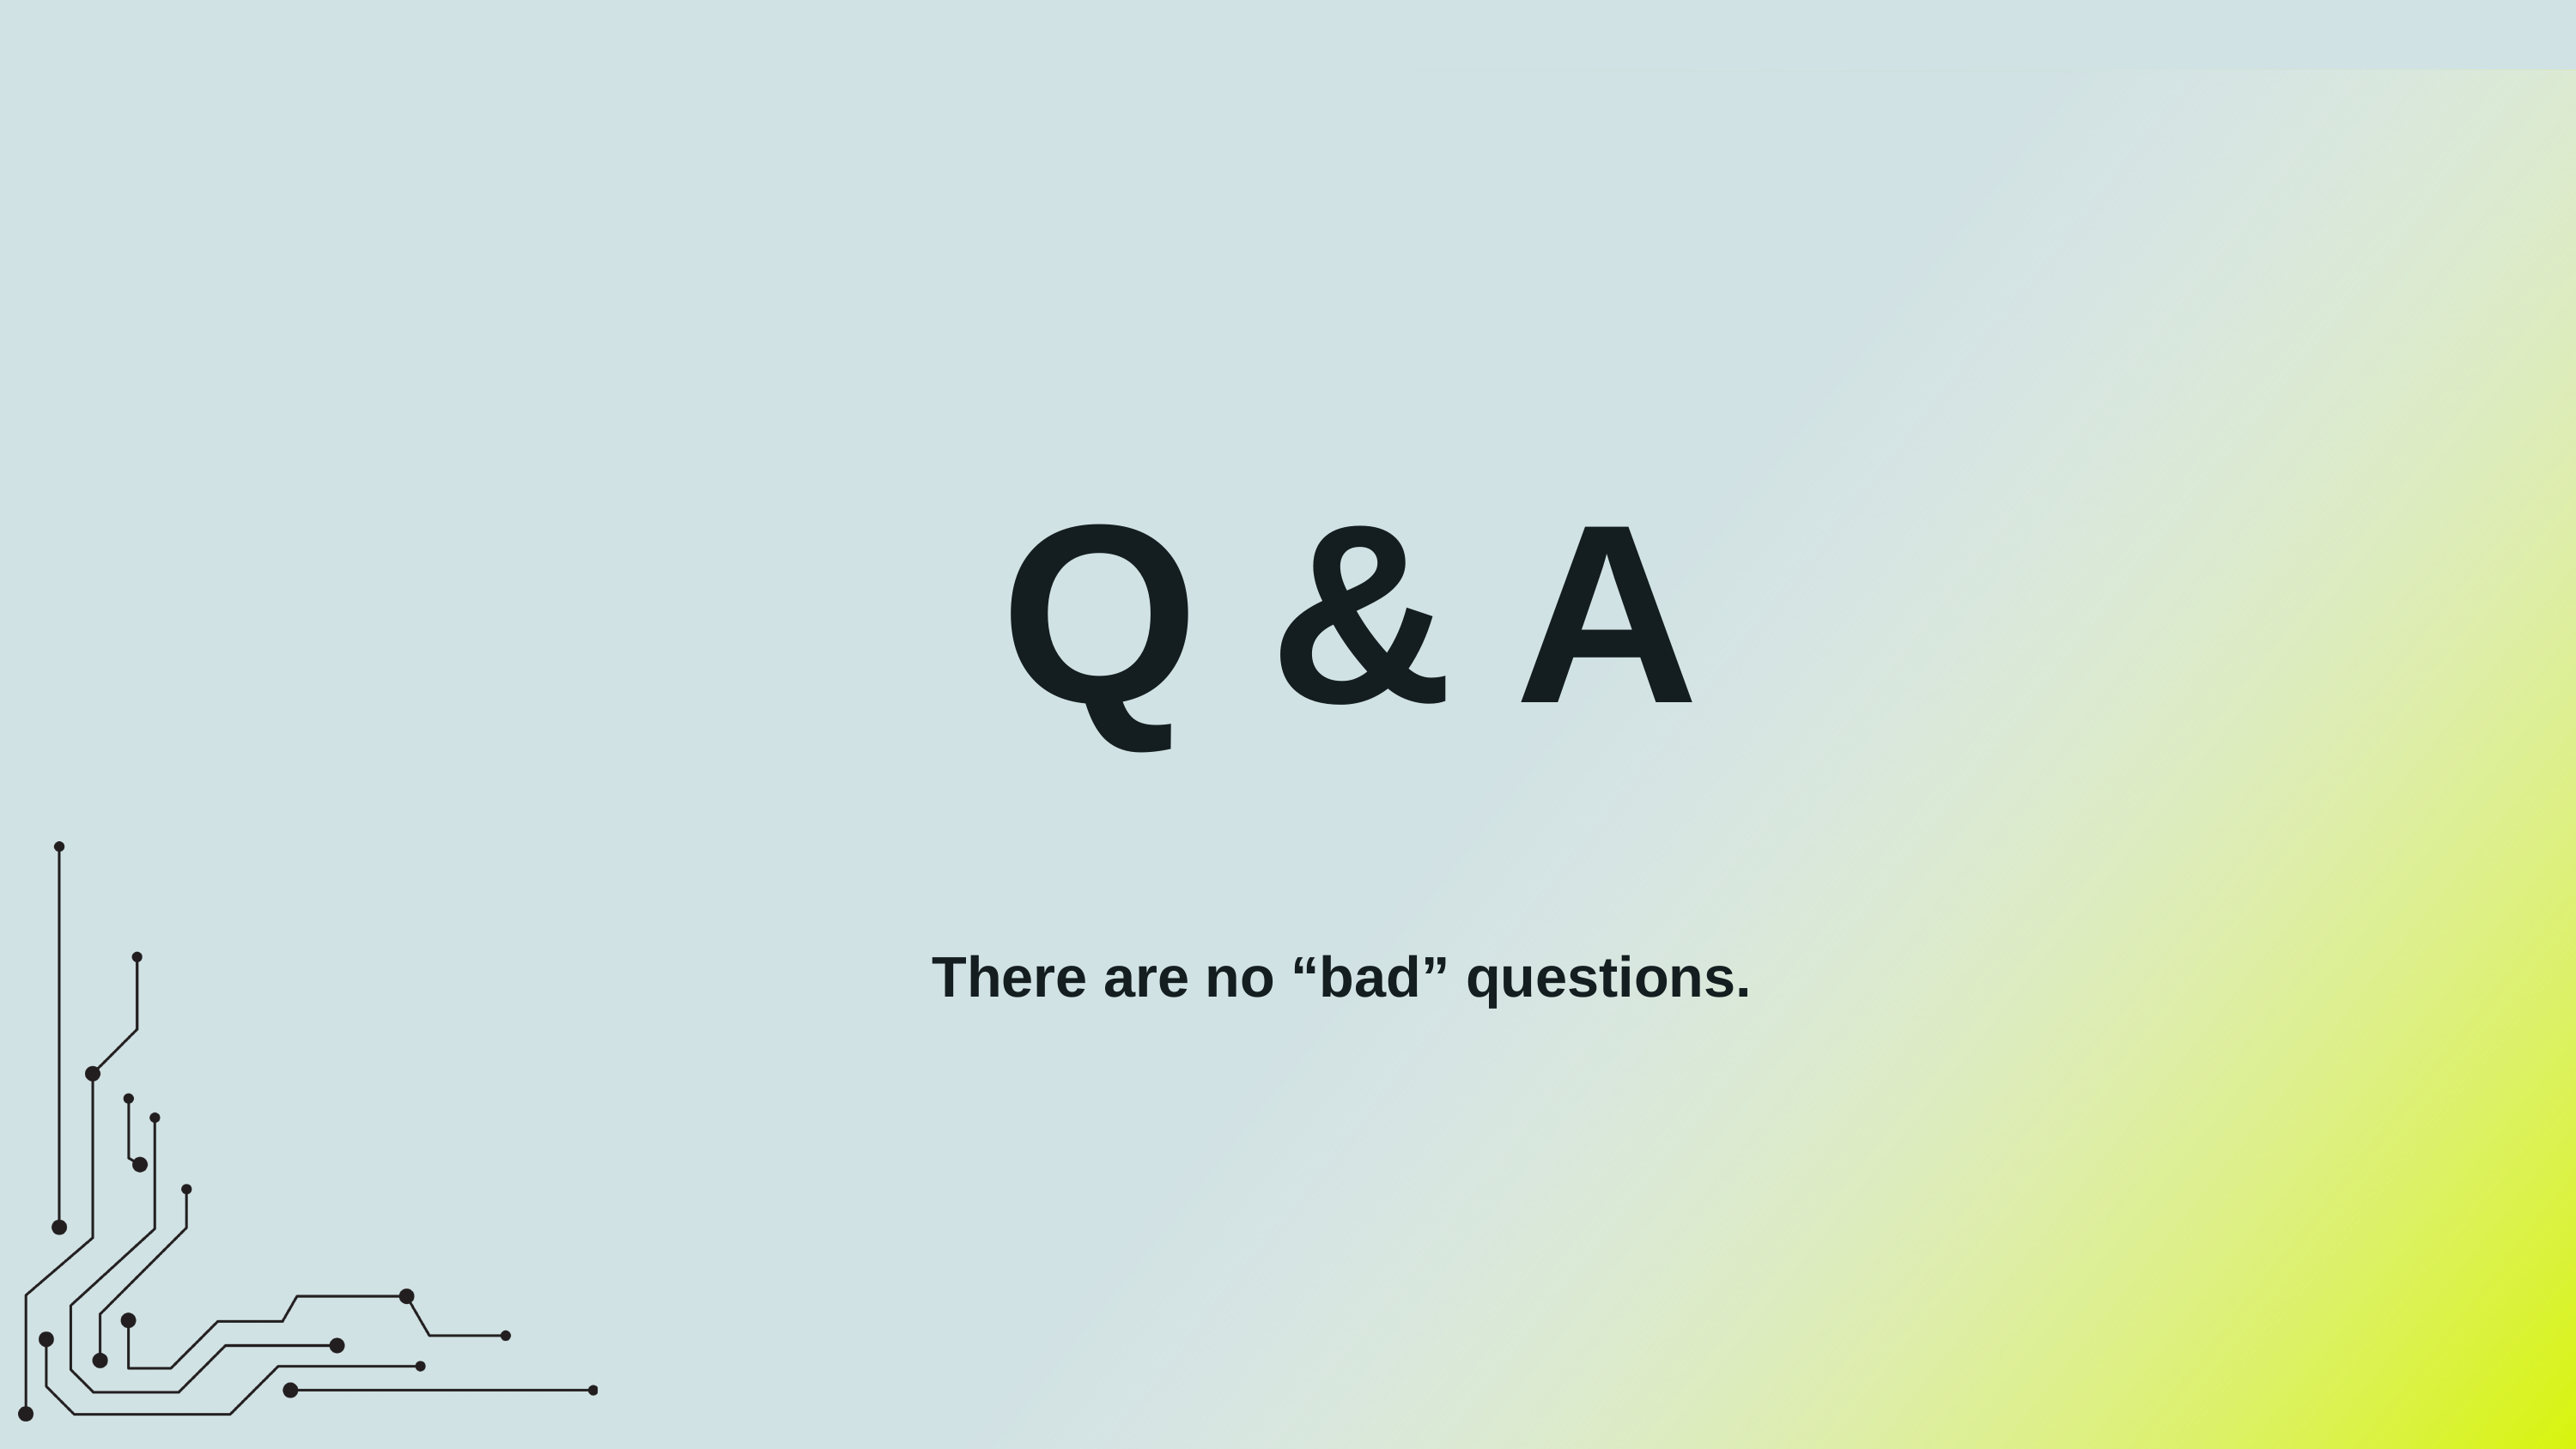

Q & A
There are no “bad” questions.